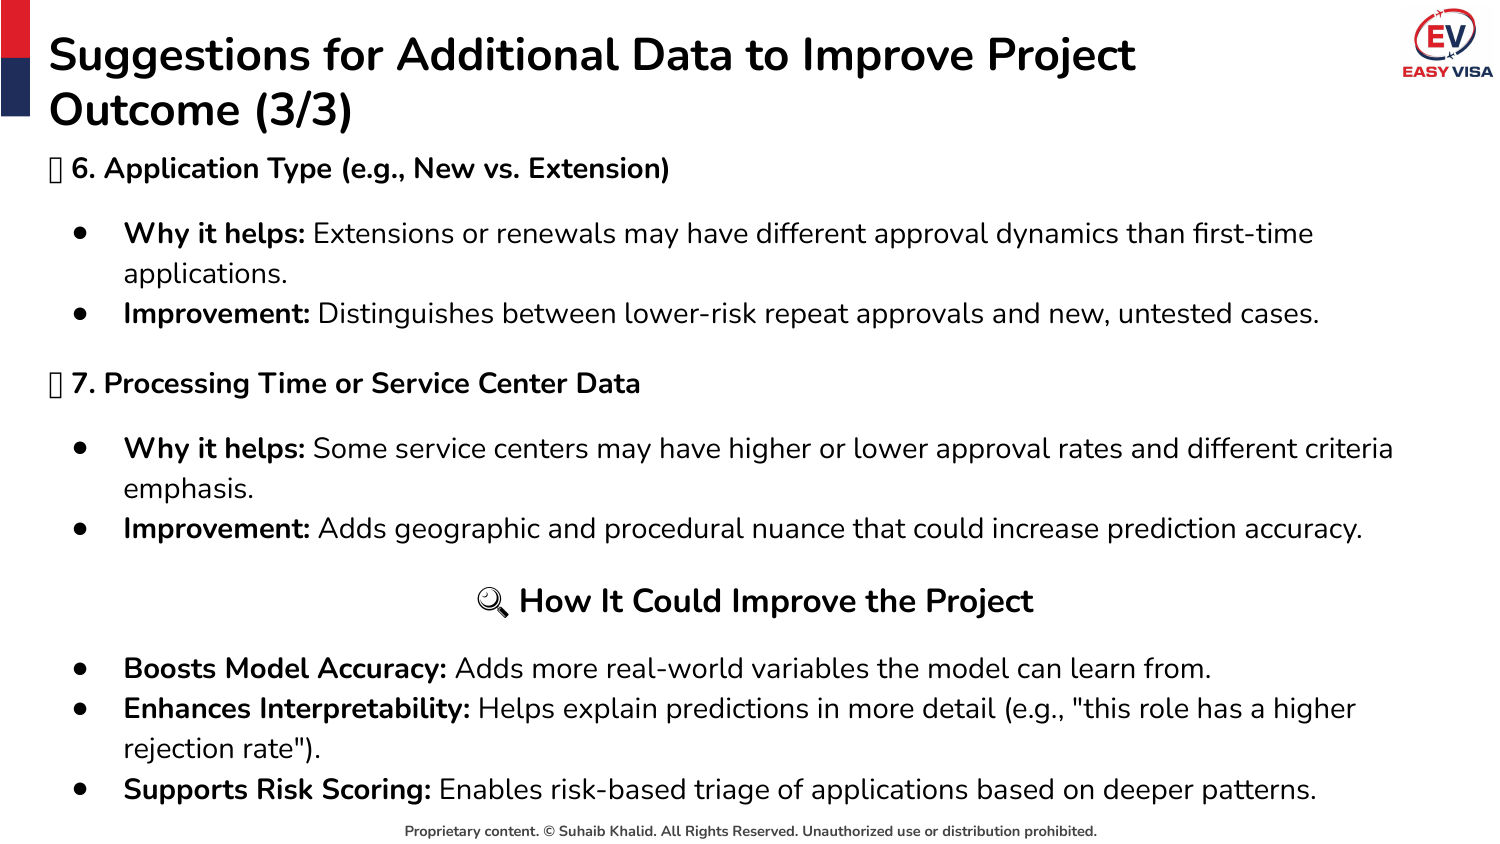

# Suggestions for Additional Data to Improve Project
Outcome (3/3)
🧩 6. Application Type (e.g., New vs. Extension)
Why it helps: Extensions or renewals may have different approval dynamics than first-time applications.
Improvement: Distinguishes between lower-risk repeat approvals and new, untested cases.
🧩 7. Processing Time or Service Center Data
Why it helps: Some service centers may have higher or lower approval rates and different criteria emphasis.
Improvement: Adds geographic and procedural nuance that could increase prediction accuracy.
🔍 How It Could Improve the Project
Boosts Model Accuracy: Adds more real-world variables the model can learn from.
Enhances Interpretability: Helps explain predictions in more detail (e.g., "this role has a higher rejection rate").
Supports Risk Scoring: Enables risk-based triage of applications based on deeper patterns.